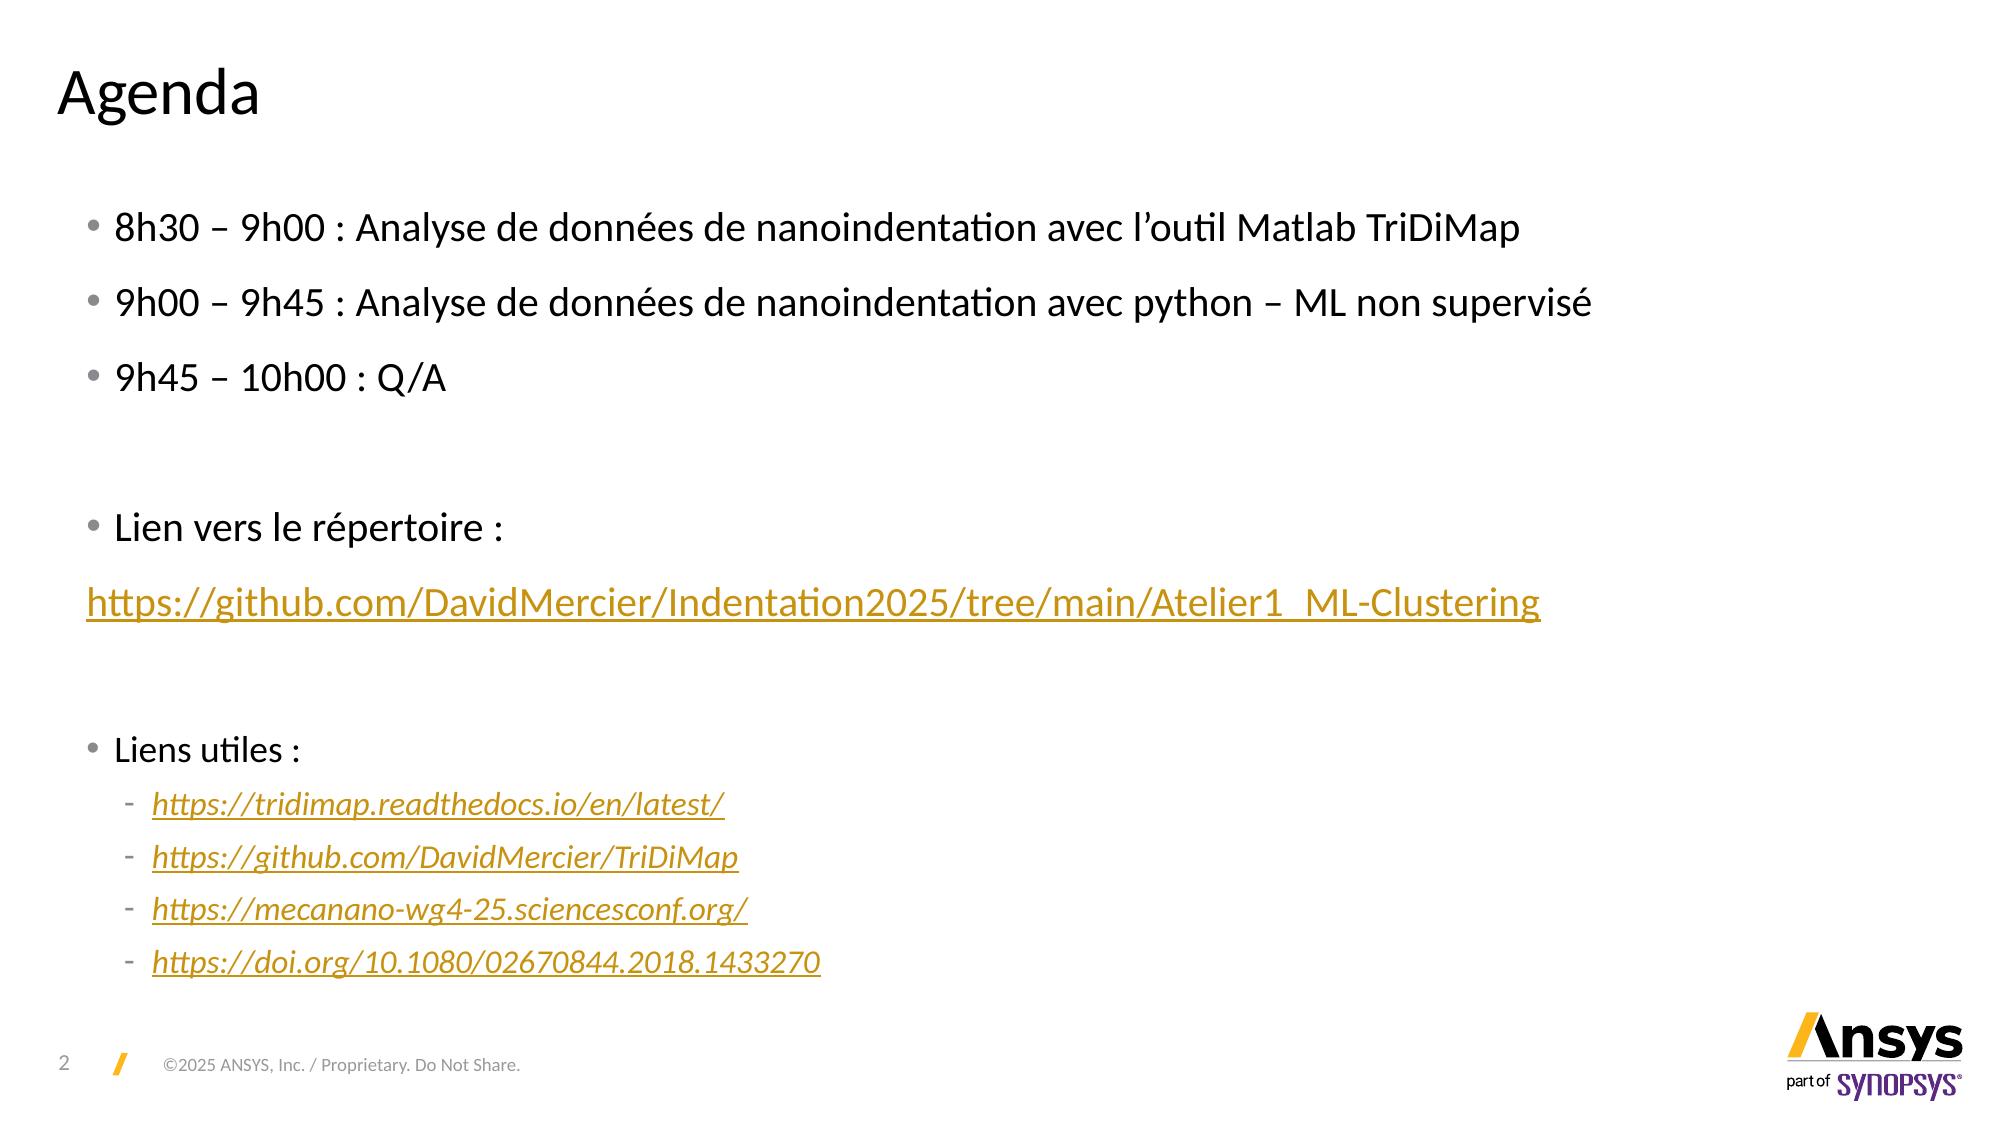

# Agenda
8h30 – 9h00 : Analyse de données de nanoindentation avec l’outil Matlab TriDiMap
9h00 – 9h45 : Analyse de données de nanoindentation avec python – ML non supervisé
9h45 – 10h00 : Q/A

Lien vers le répertoire :
https://github.com/DavidMercier/Indentation2025/tree/main/Atelier1_ML-Clustering

Liens utiles :
https://tridimap.readthedocs.io/en/latest/
https://github.com/DavidMercier/TriDiMap
https://mecanano-wg4-25.sciencesconf.org/
https://doi.org/10.1080/02670844.2018.1433270